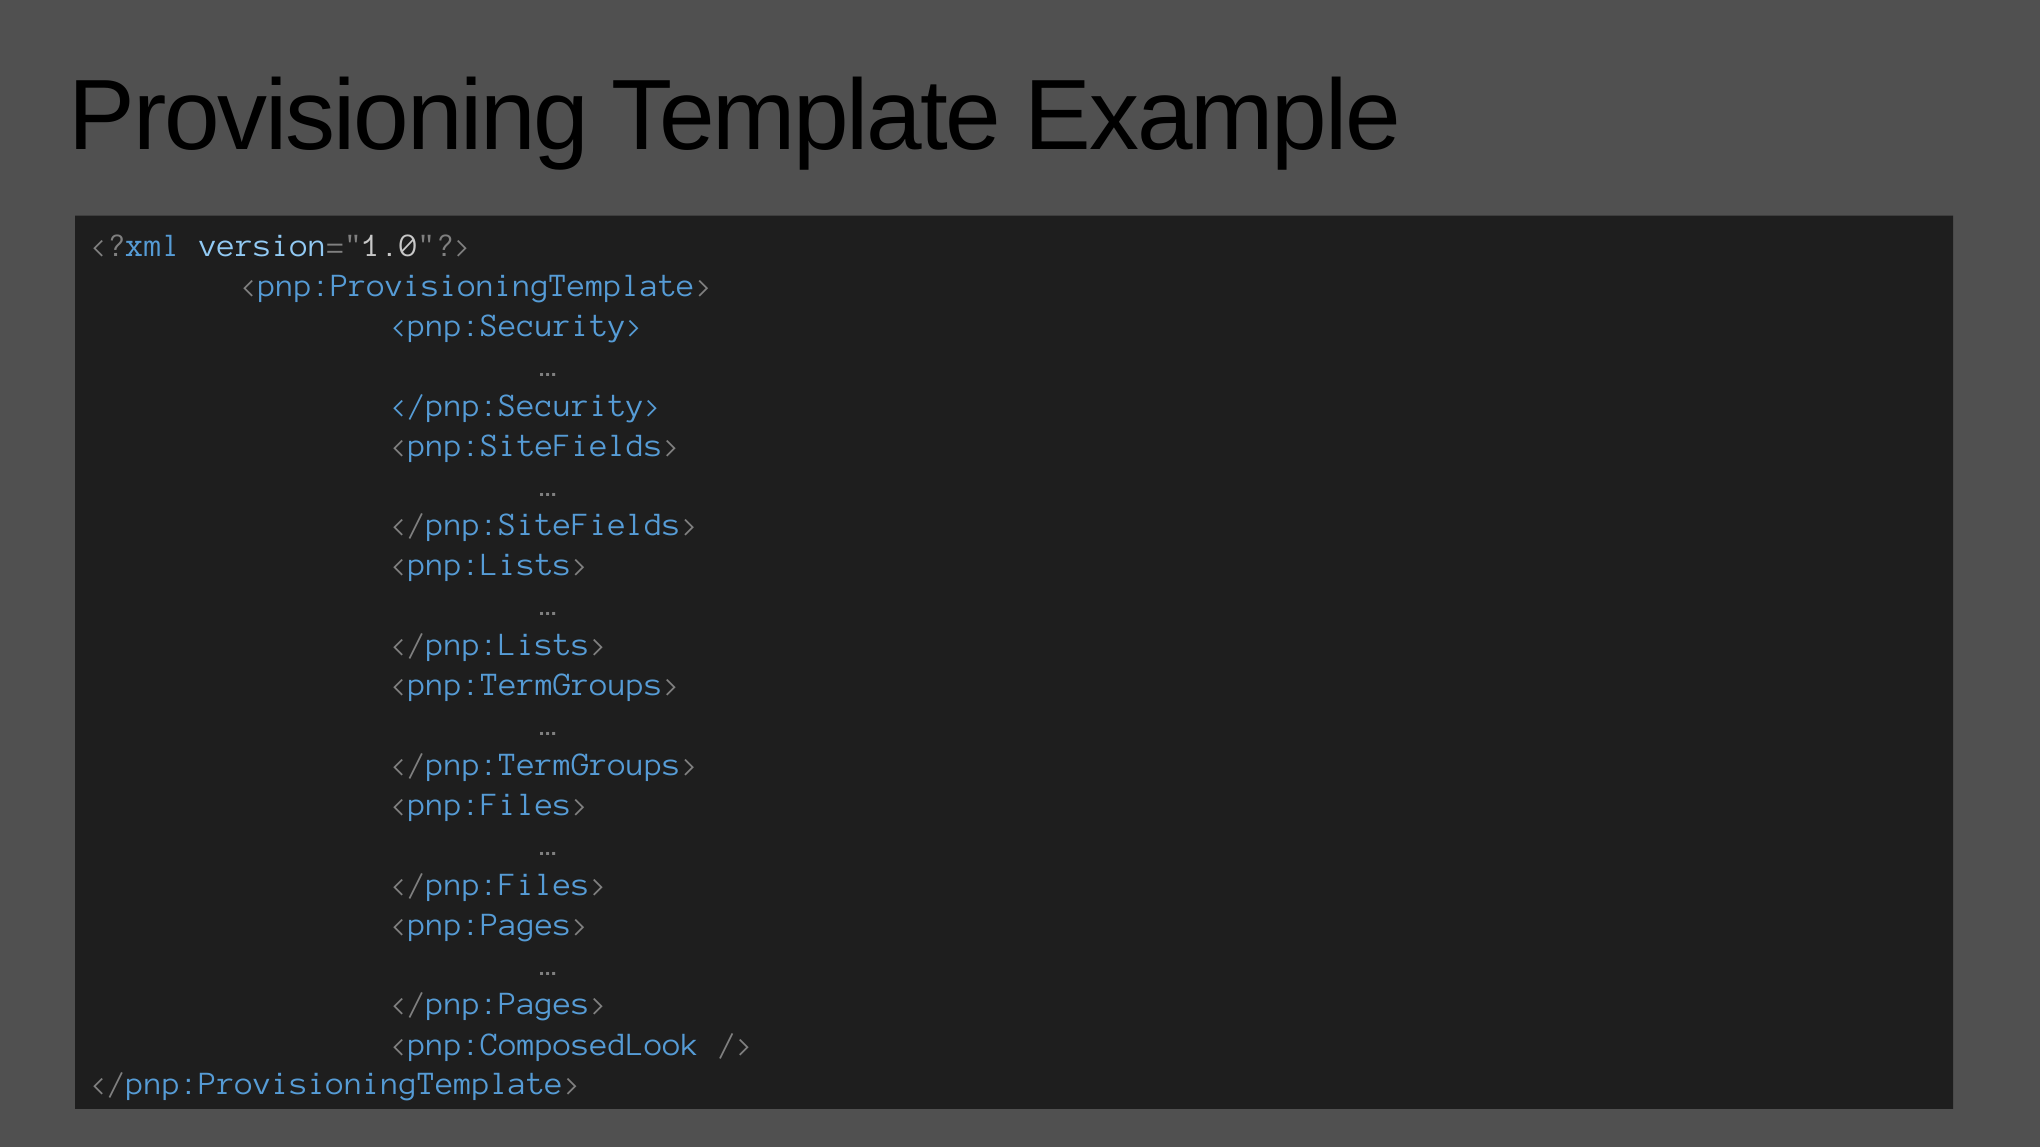

# Provisioning Template Example
<?xml version="1.0"?>
	<pnp:ProvisioningTemplate>
		<pnp:Security>
			…
		</pnp:Security>
		<pnp:SiteFields>     
			…
		</pnp:SiteFields>
		<pnp:Lists>
			…
		</pnp:Lists>
		<pnp:TermGroups>
			…
		</pnp:TermGroups>
		<pnp:Files>
			…
		</pnp:Files>
		<pnp:Pages>
	    		…
		</pnp:Pages>
		<pnp:ComposedLook />
</pnp:ProvisioningTemplate>